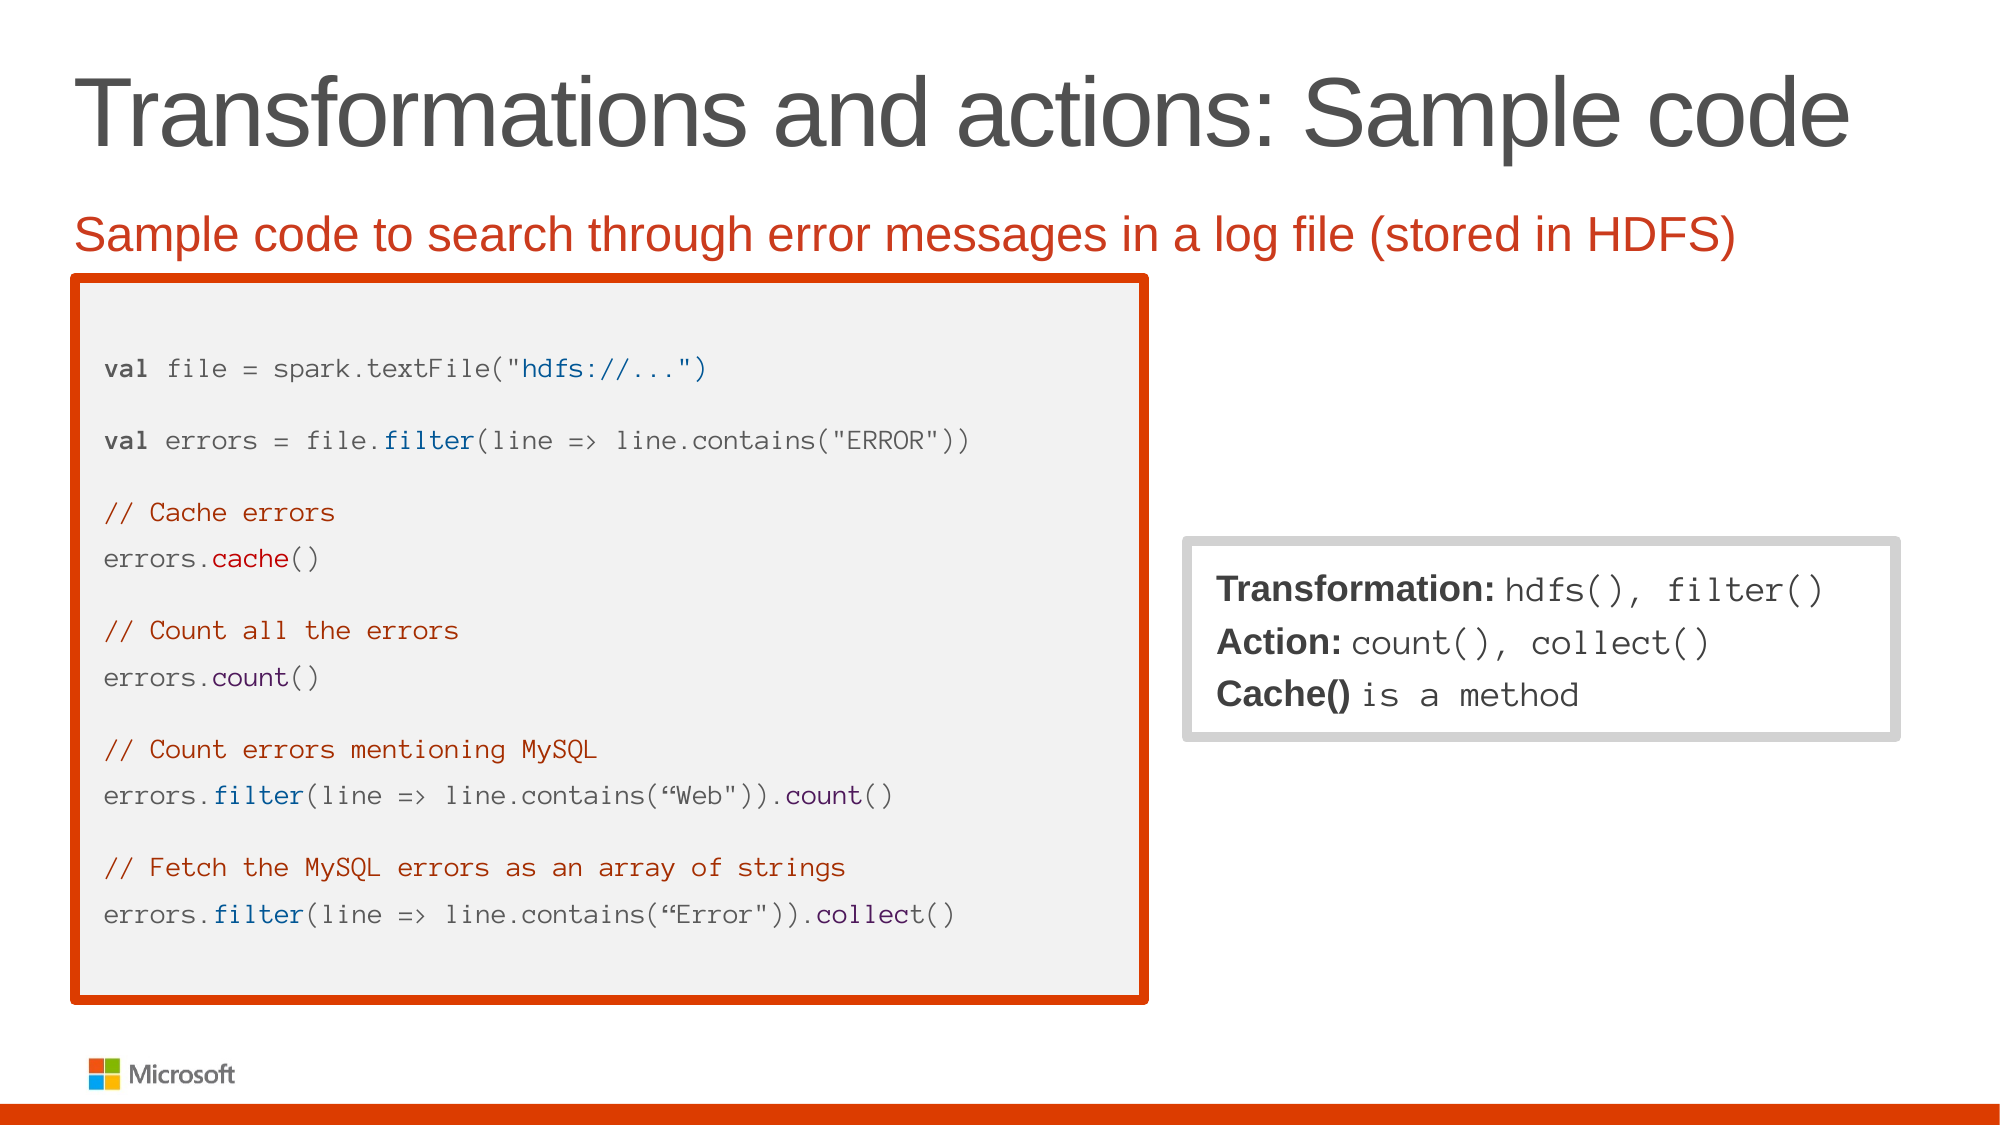

# Transformations and actions: Sample code
Sample code to search through error messages in a log file (stored in HDFS)
val file = spark.textFile("hdfs://...")
val errors = file.filter(line => line.contains("ERROR"))
// Cache errors
errors.cache()
// Count all the errors
errors.count()
// Count errors mentioning MySQL
errors.filter(line => line.contains(“Web")).count()
// Fetch the MySQL errors as an array of strings
errors.filter(line => line.contains(“Error")).collect()
Transformation: hdfs(), filter()
Action: count(), collect()
Cache() is a method